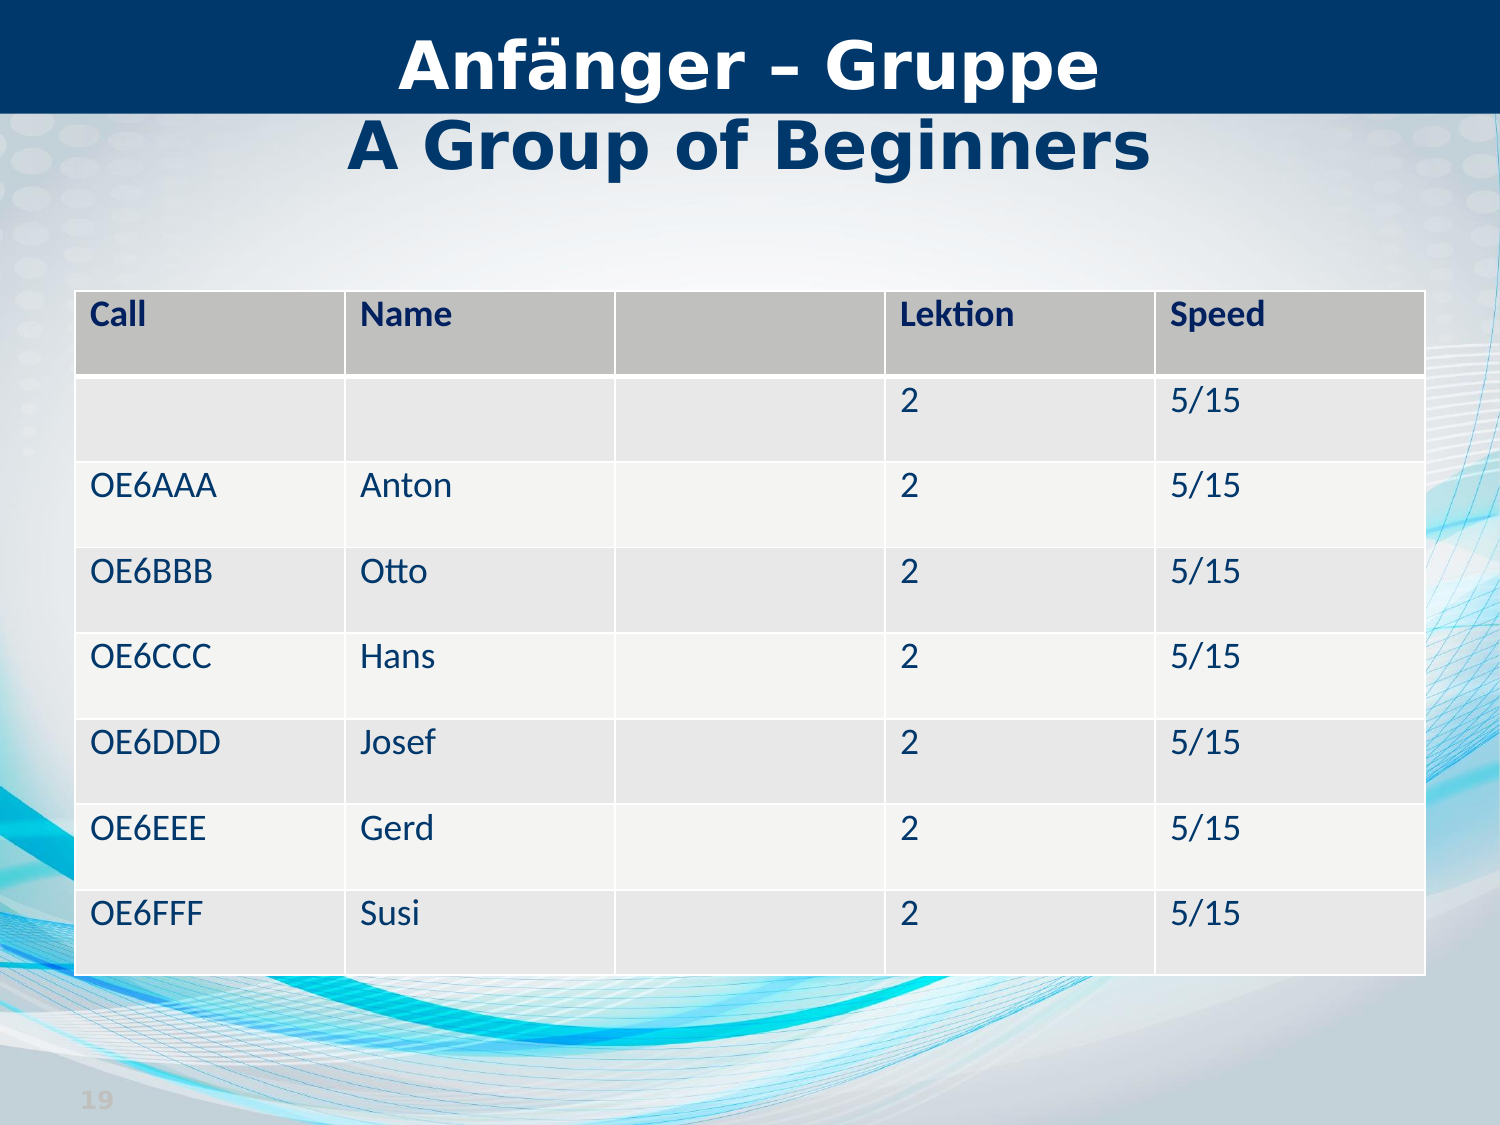

# Anfänger – Gruppe A Group of Beginners
| Call | Name |  | Lektion | Speed |
| --- | --- | --- | --- | --- |
|  |  |  | 2 | 5/15 |
| OE6AAA | Anton |  | 2 | 5/15 |
| OE6BBB | Otto |  | 2 | 5/15 |
| OE6CCC | Hans |  | 2 | 5/15 |
| OE6DDD | Josef |  | 2 | 5/15 |
| OE6EEE | Gerd |  | 2 | 5/15 |
| OE6FFF | Susi |  | 2 | 5/15 |
19